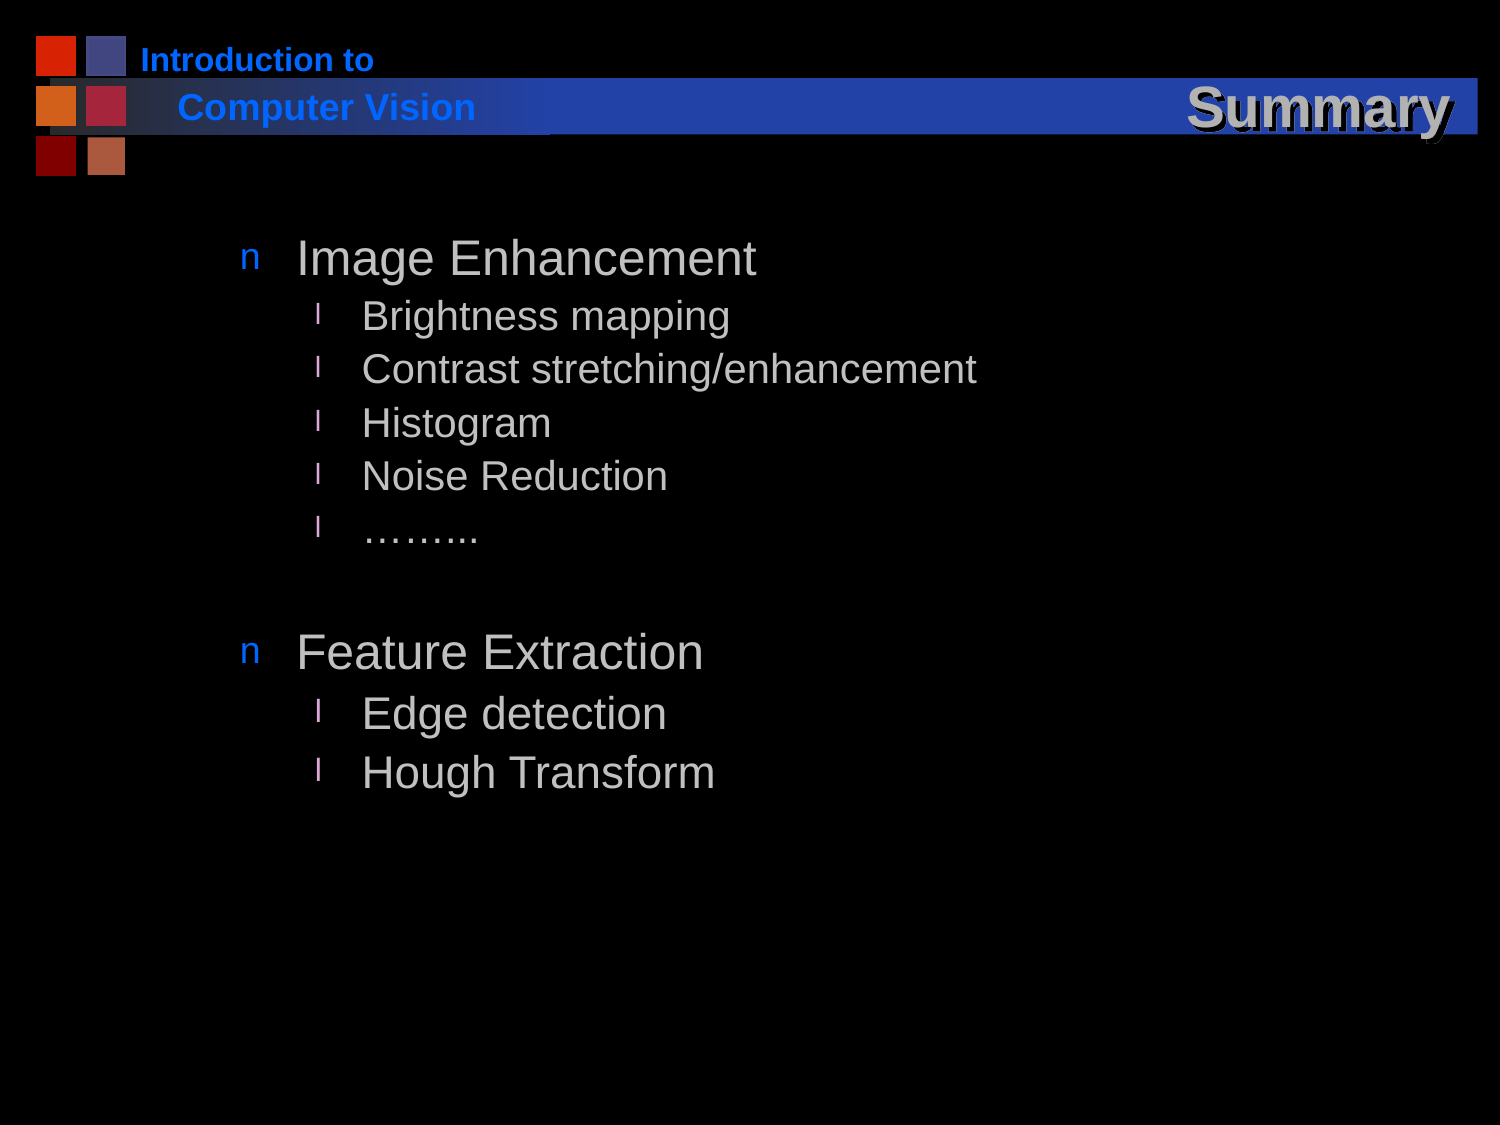

# Summary
Image Enhancement
Brightness mapping
Contrast stretching/enhancement
Histogram
Noise Reduction
……...

Feature Extraction
Edge detection
Hough Transform